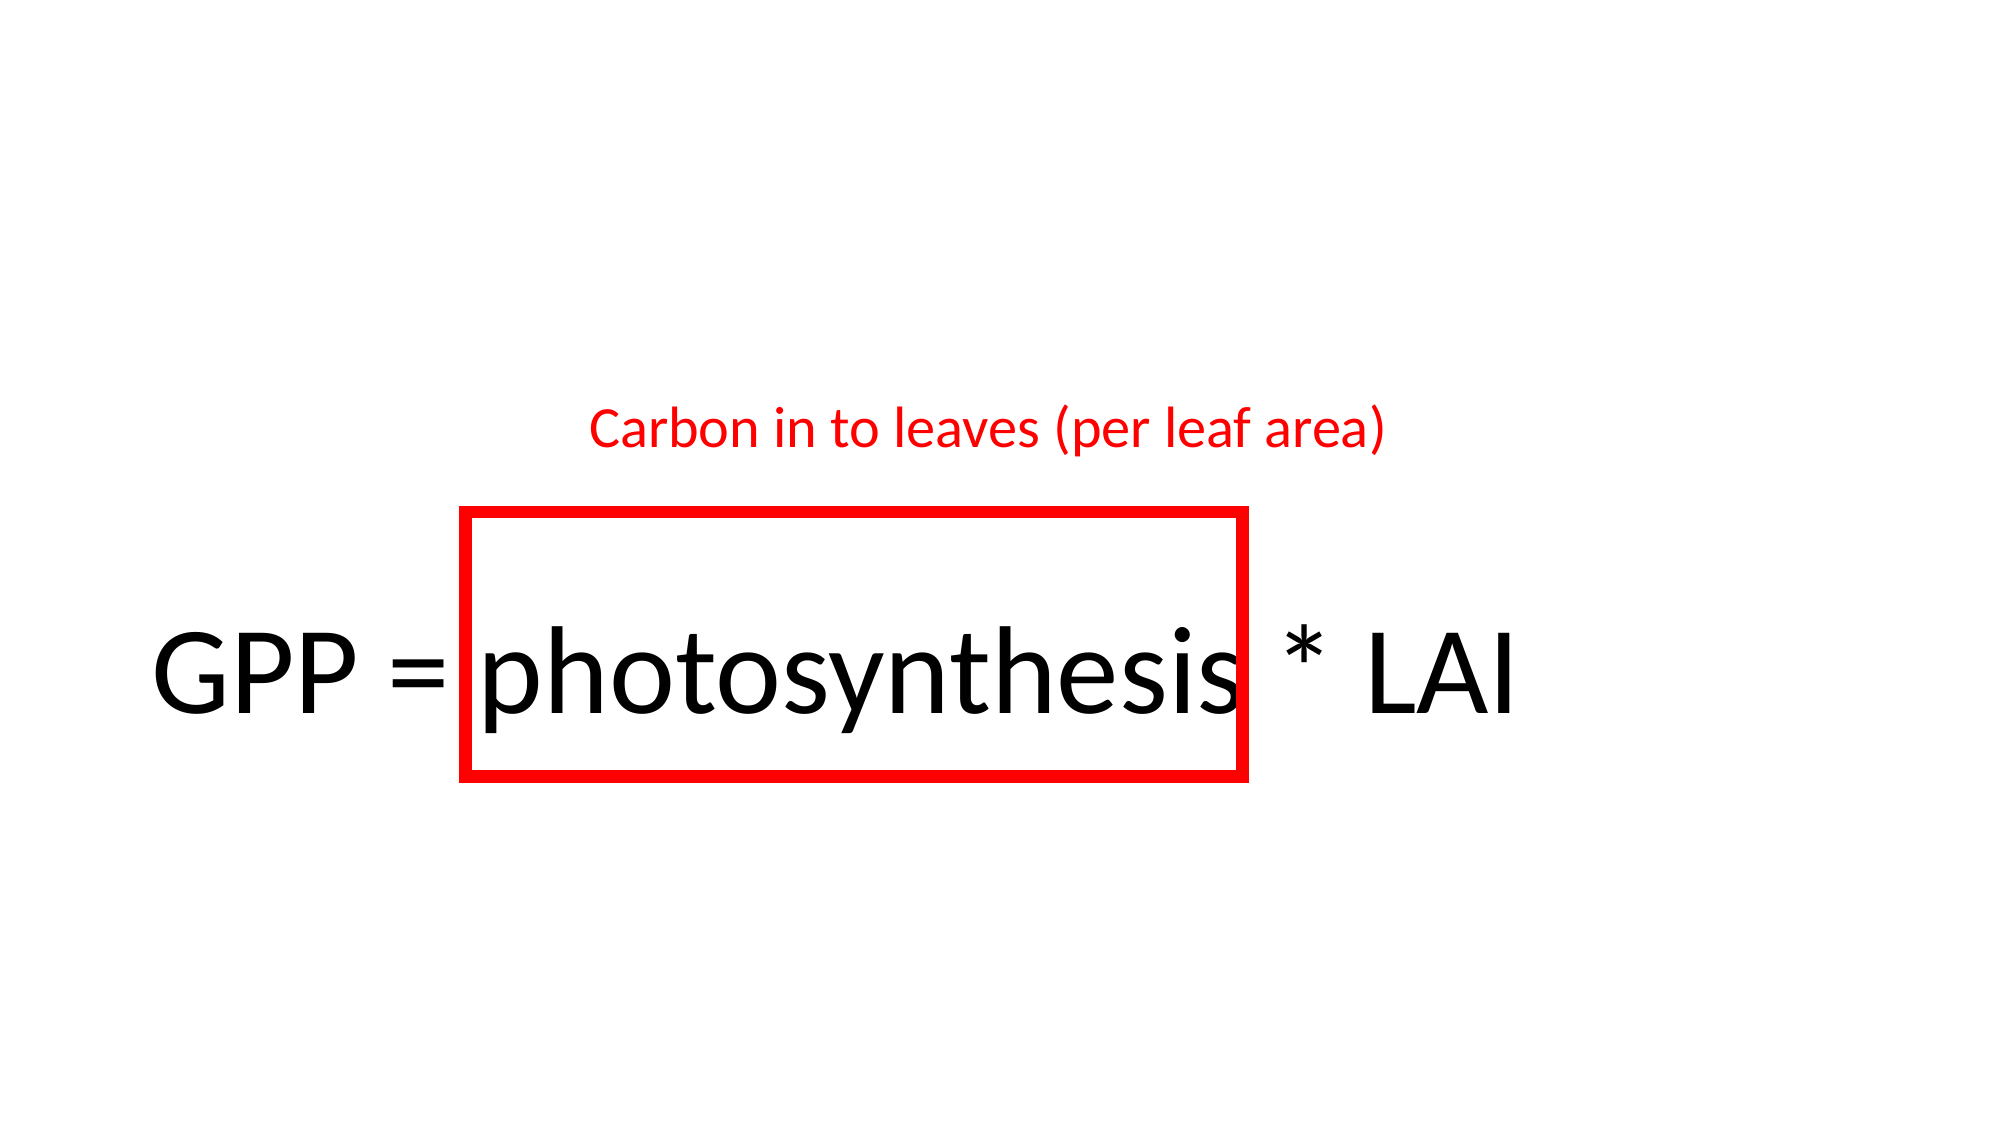

# GPP = photosynthesis * LAI
Carbon in to leaves (per leaf area)